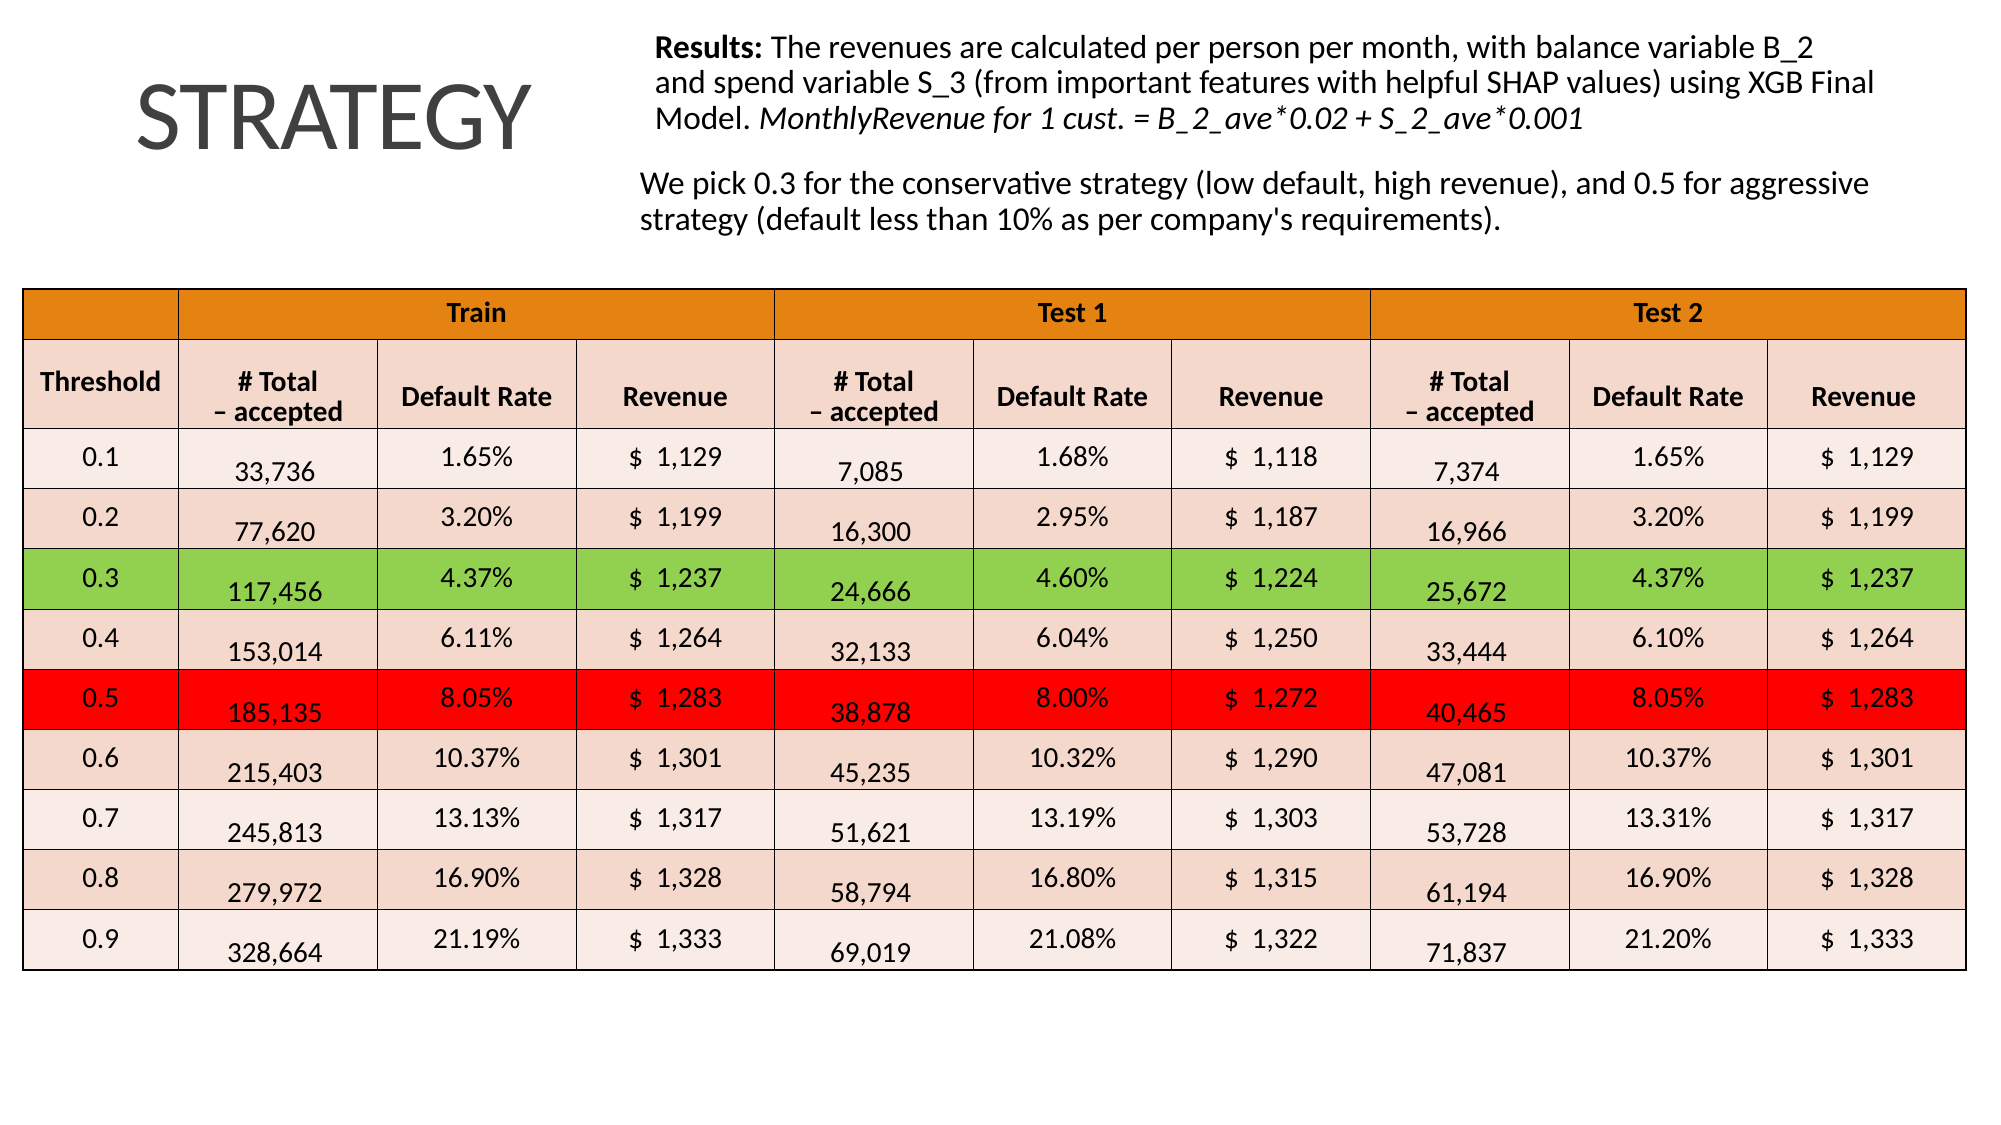

Results: The revenues are calculated per person per month, with balance variable B_2  and spend variable S_3 (from important features with helpful SHAP values) using XGB Final Model. MonthlyRevenue for 1 cust. = B_2_ave*0.02 + S_2_ave*0.001
We pick 0.3 for the conservative strategy (low default, high revenue), and 0.5 for aggressive strategy (default less than 10% as per company's requirements).

# STRATEGY
|  | Train |  |  | Test 1 |  |  | Test 2 |  |  |
| --- | --- | --- | --- | --- | --- | --- | --- | --- | --- |
| Threshold​ | # Total – accepted​ | Default Rate​ | Revenue​ | # Total – accepted​ | Default Rate​ | Revenue​ | # Total – accepted​ | Default Rate​ | Revenue​ |
| 0.1 | 33,736 | 1.65% | $  1,129 | 7,085 | 1.68% | $  1,118 | 7,374 | 1.65% | $  1,129 |
| 0.2 | 77,620 | 3.20% | $  1,199 | 16,300 | 2.95% | $  1,187 | 16,966 | 3.20% | $  1,199 |
| 0.3 | 117,456 | 4.37% | $  1,237 | 24,666 | 4.60% | $  1,224 | 25,672 | 4.37% | $  1,237 |
| 0.4 | 153,014 | 6.11% | $  1,264 | 32,133 | 6.04% | $  1,250 | 33,444 | 6.10% | $  1,264 |
| 0.5 | 185,135 | 8.05% | $  1,283 | 38,878 | 8.00% | $  1,272 | 40,465 | 8.05% | $  1,283 |
| 0.6 | 215,403 | 10.37% | $  1,301 | 45,235 | 10.32% | $  1,290 | 47,081 | 10.37% | $  1,301 |
| 0.7 | 245,813 | 13.13% | $  1,317 | 51,621 | 13.19% | $  1,303 | 53,728 | 13.31% | $  1,317 |
| 0.8 | 279,972 | 16.90% | $  1,328 | 58,794 | 16.80% | $  1,315 | 61,194 | 16.90% | $  1,328 |
| 0.9 | 328,664 | 21.19% | $  1,333 | 69,019 | 21.08% | $  1,322 | 71,837 | 21.20% | $  1,333 |